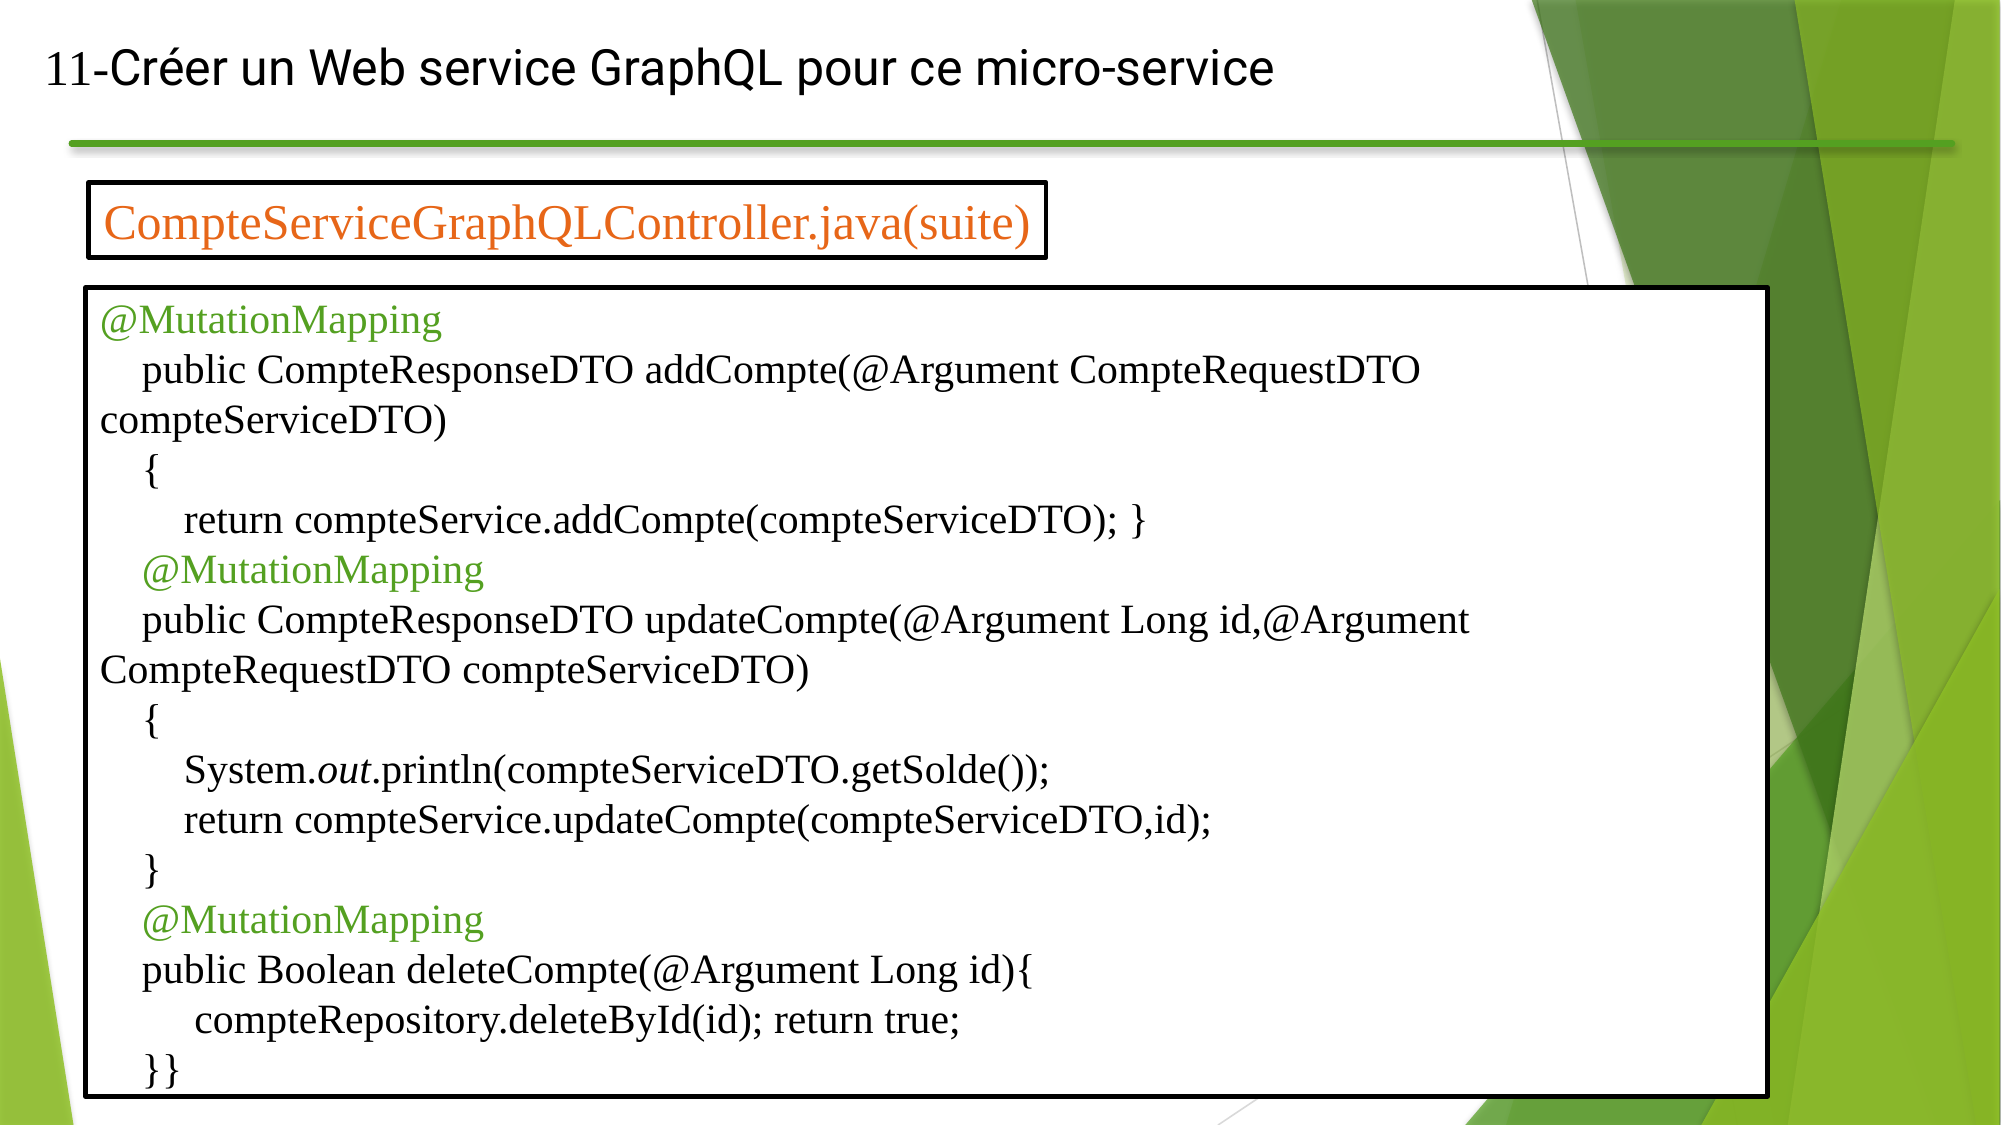

11-Créer un Web service GraphQL pour ce micro-service
CompteServiceGraphQLController.java(suite)
@MutationMapping
    public CompteResponseDTO addCompte(@Argument CompteRequestDTO compteServiceDTO)
    {
        return compteService.addCompte(compteServiceDTO); }
    @MutationMapping
    public CompteResponseDTO updateCompte(@Argument Long id,@Argument CompteRequestDTO compteServiceDTO)
    {
        System.out.println(compteServiceDTO.getSolde());
        return compteService.updateCompte(compteServiceDTO,id);
    }
    @MutationMapping
    public Boolean deleteCompte(@Argument Long id){
         compteRepository.deleteById(id); return true;
    }}